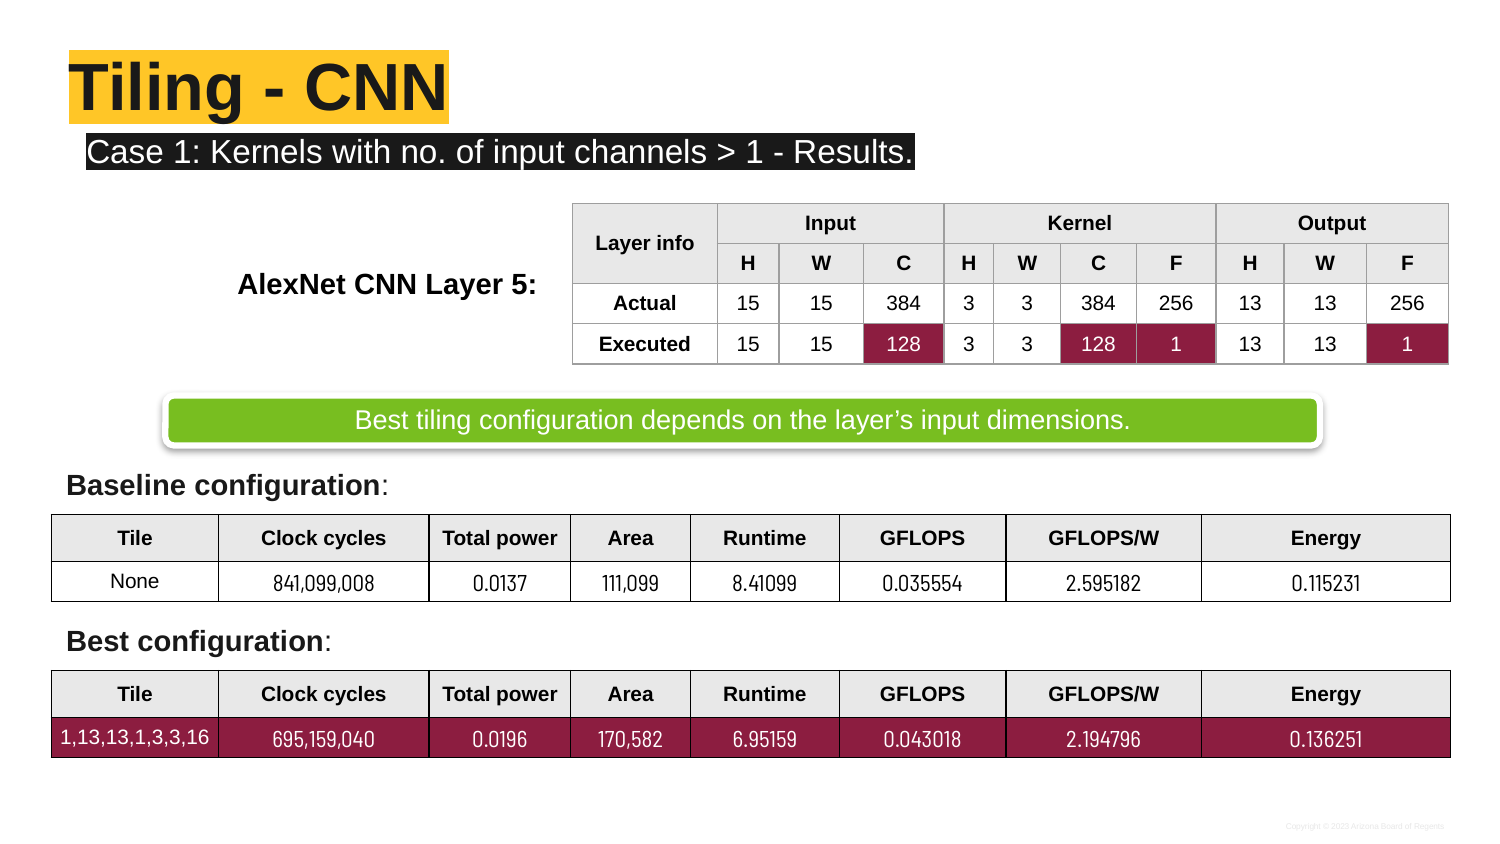

# Tiling - CNN
Case 1: Kernels with no. of input channels > 1 - Results.
| Layer info | Input |  |  | Kernel |  |  |  | Output |  |  |
| --- | --- | --- | --- | --- | --- | --- | --- | --- | --- | --- |
|  | H | W | C | H | W | C | F | H | W | F |
| Actual | 15 | 15 | 384 | 3 | 3 | 384 | 256 | 13 | 13 | 256 |
| Executed | 15 | 15 | 128 | 3 | 3 | 128 | 1 | 13 | 13 | 1 |
AlexNet CNN Layer 5:

Best tiling configuration depends on the layer’s input dimensions.
Baseline configuration:
| Tile | Clock cycles | Total power | Area | Runtime | GFLOPS | GFLOPS/W | Energy |
| --- | --- | --- | --- | --- | --- | --- | --- |
| None | 841,099,008 | 0.0137 | 111,099 | 8.41099 | 0.035554 | 2.595182 | 0.115231 |
Best configuration:
| Tile | Clock cycles | Total power | Area | Runtime | GFLOPS | GFLOPS/W | Energy |
| --- | --- | --- | --- | --- | --- | --- | --- |
| 1,13,13,1,3,3,16 | 695,159,040 | 0.0196 | 170,582 | 6.95159 | 0.043018 | 2.194796 | 0.136251 |